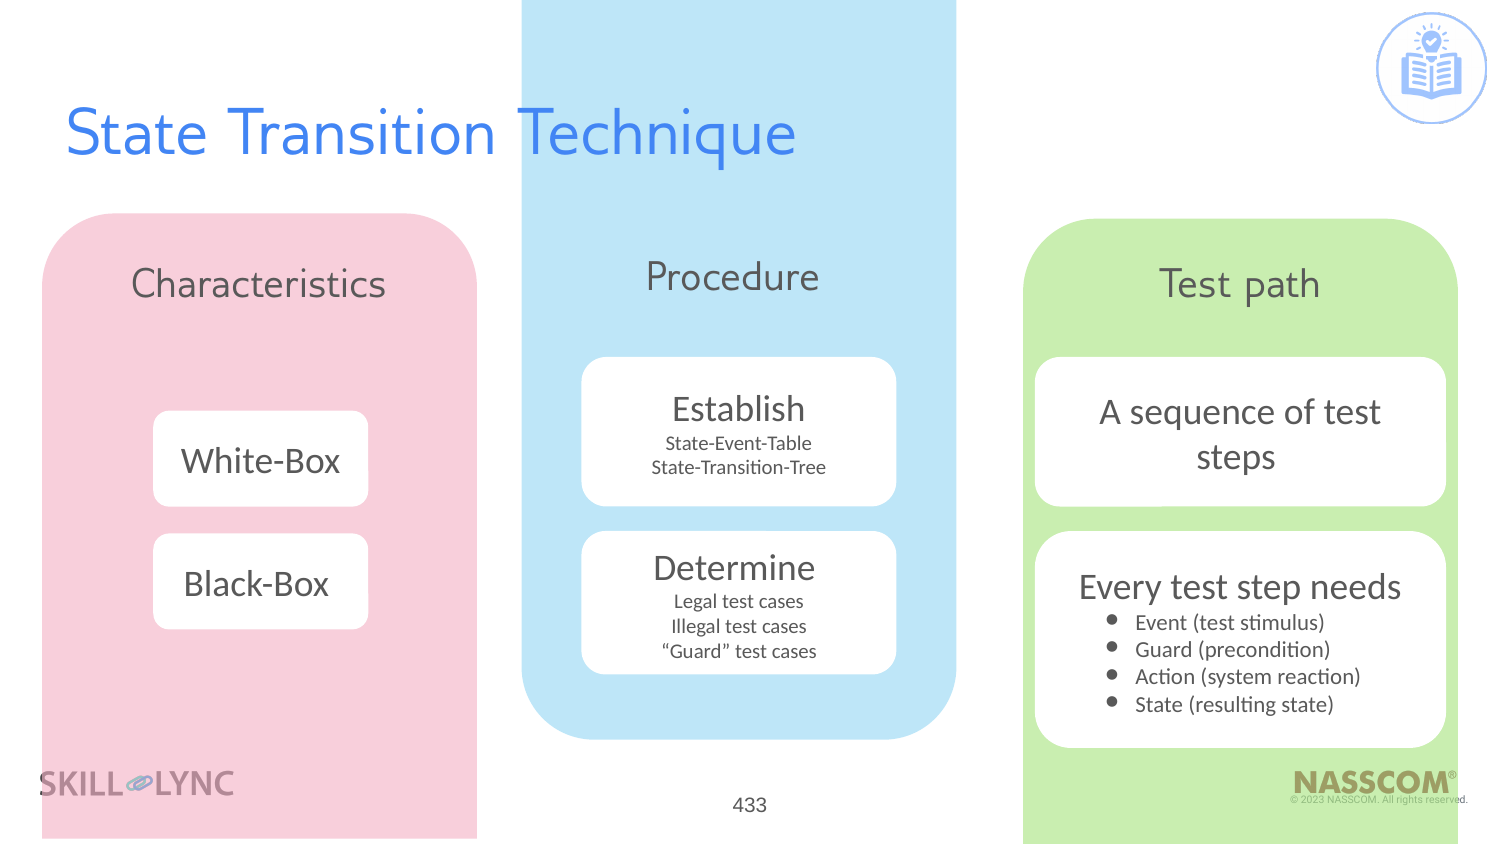

# State Transition Technique

Procedure
Establish
State-Event-Table
State-Transition-Tree
Determine
Legal test cases
Illegal test cases
“Guard” test cases
Characteristics
White-Box
Black-Box
Test path
A sequence of test steps
Every test step needs
Event (test stimulus)
Guard (precondition)
Action (system reaction)
State (resulting state)
433